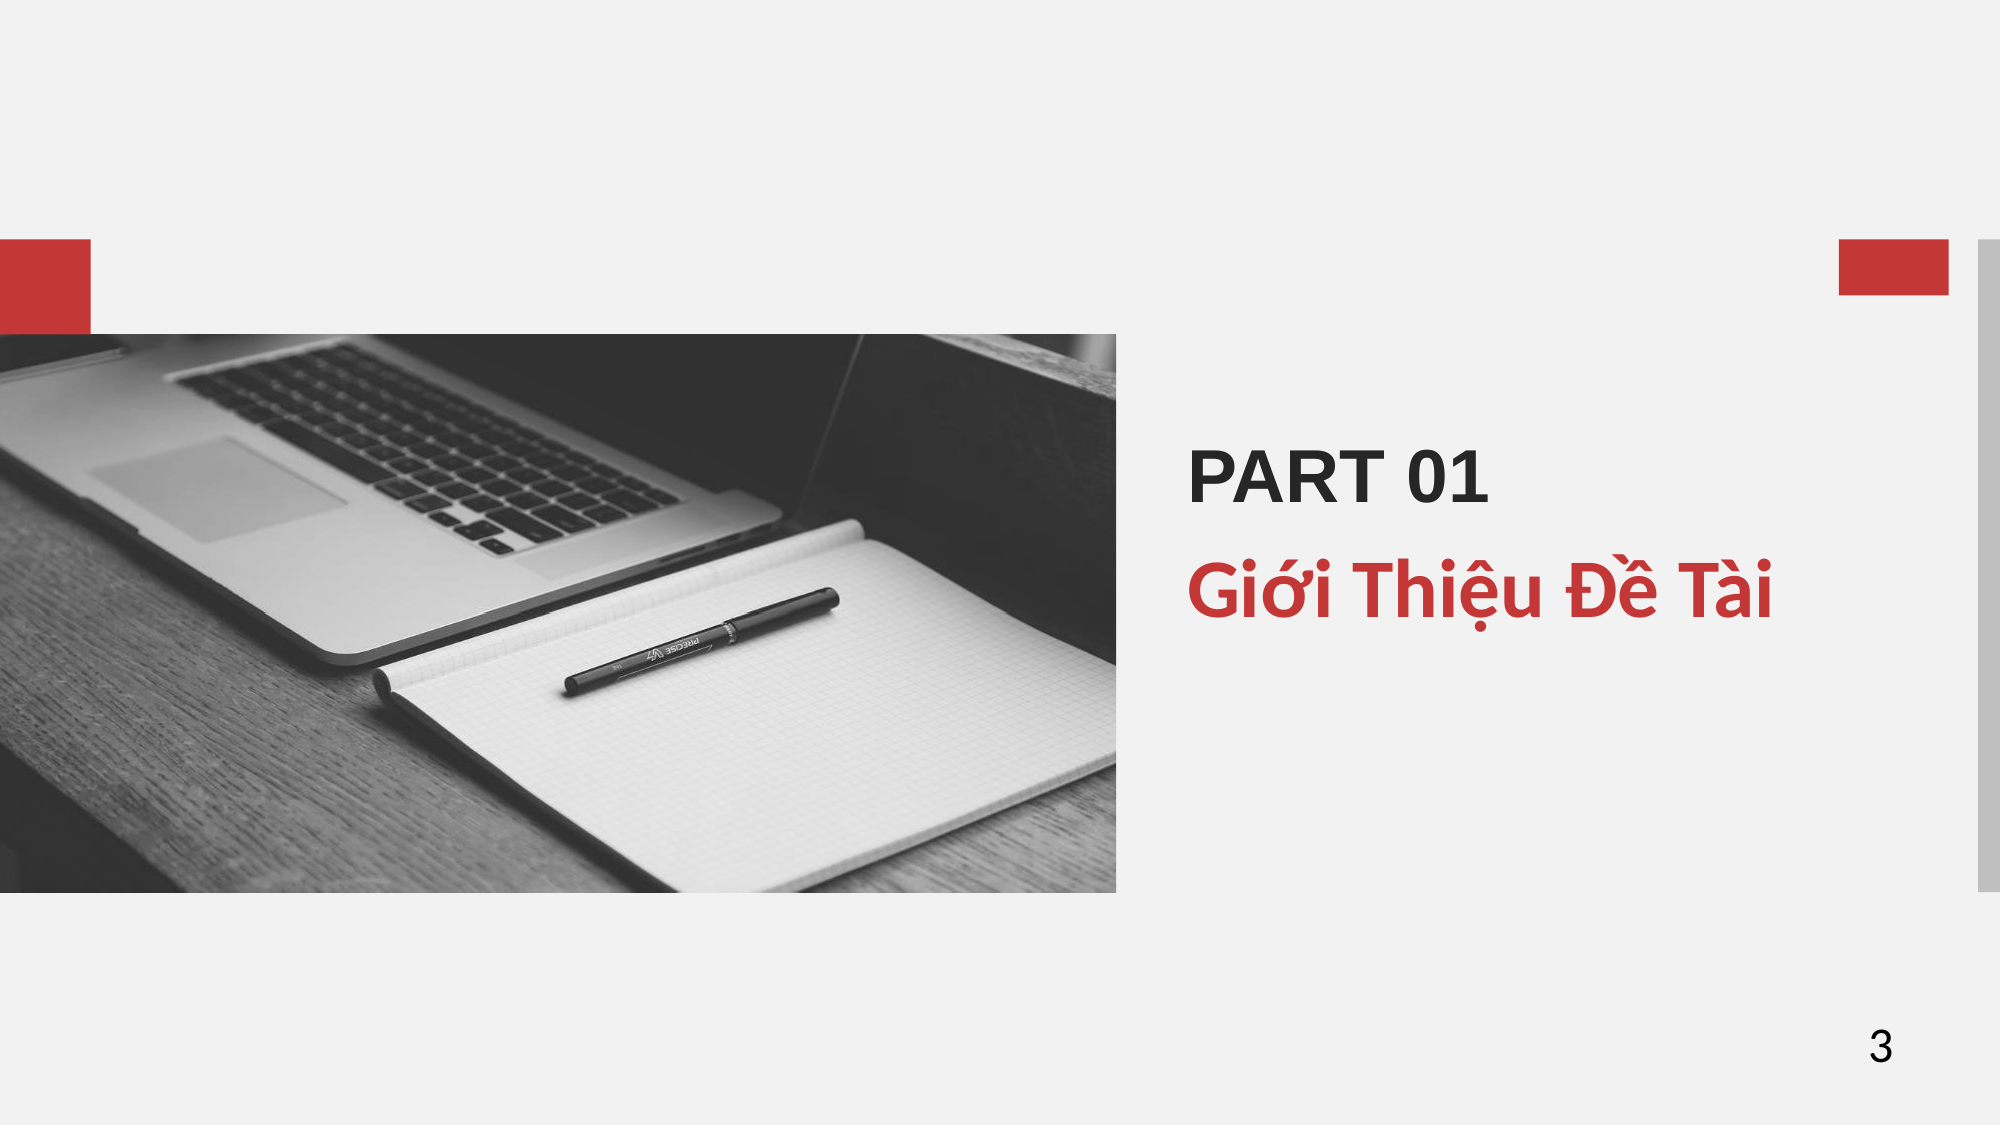

PART 01
Giới Thiệu Đề Tài
3